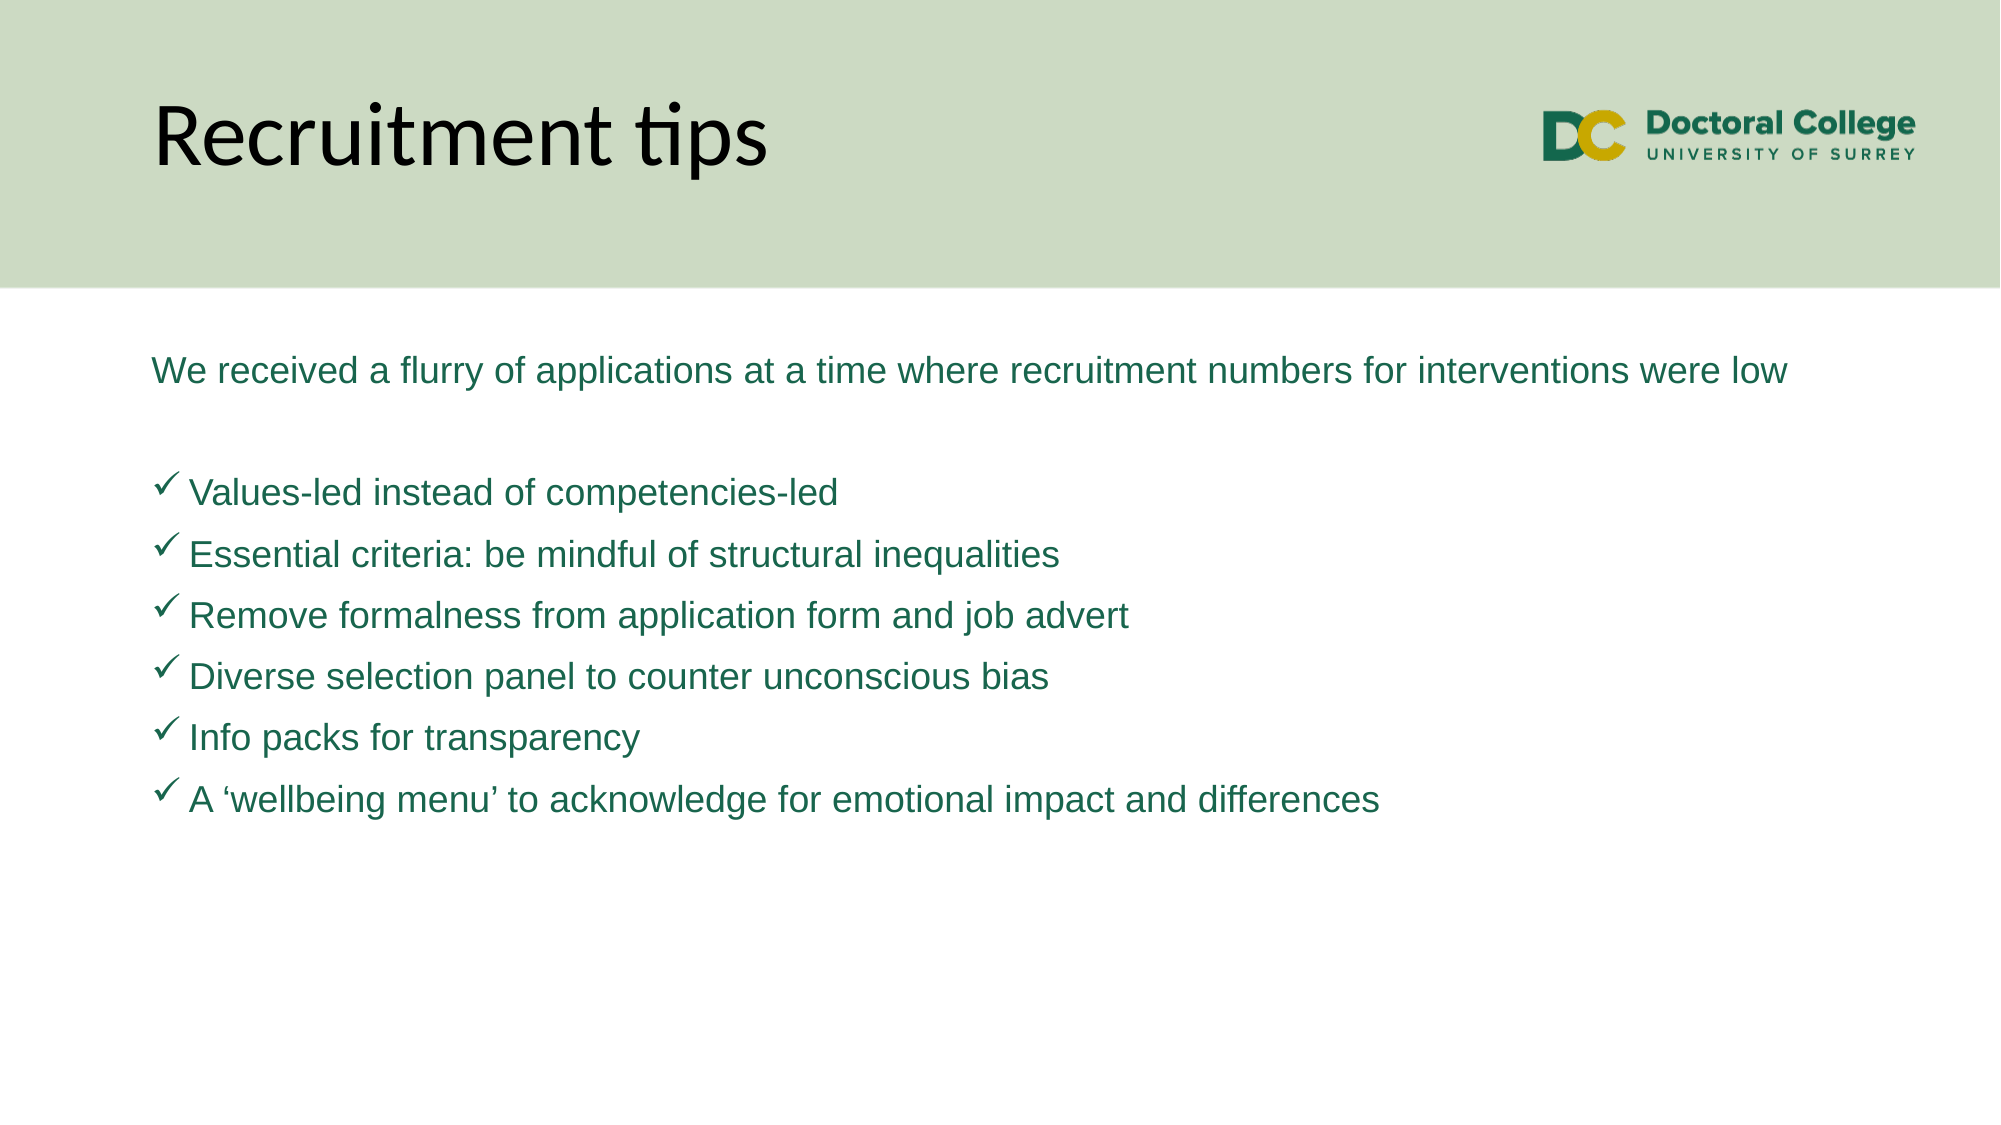

# Recruitment tips
We received a flurry of applications at a time where recruitment numbers for interventions were low

Values-led instead of competencies-led
Essential criteria: be mindful of structural inequalities
Remove formalness from application form and job advert
Diverse selection panel to counter unconscious bias
Info packs for transparency
A ‘wellbeing menu’ to acknowledge for emotional impact and differences